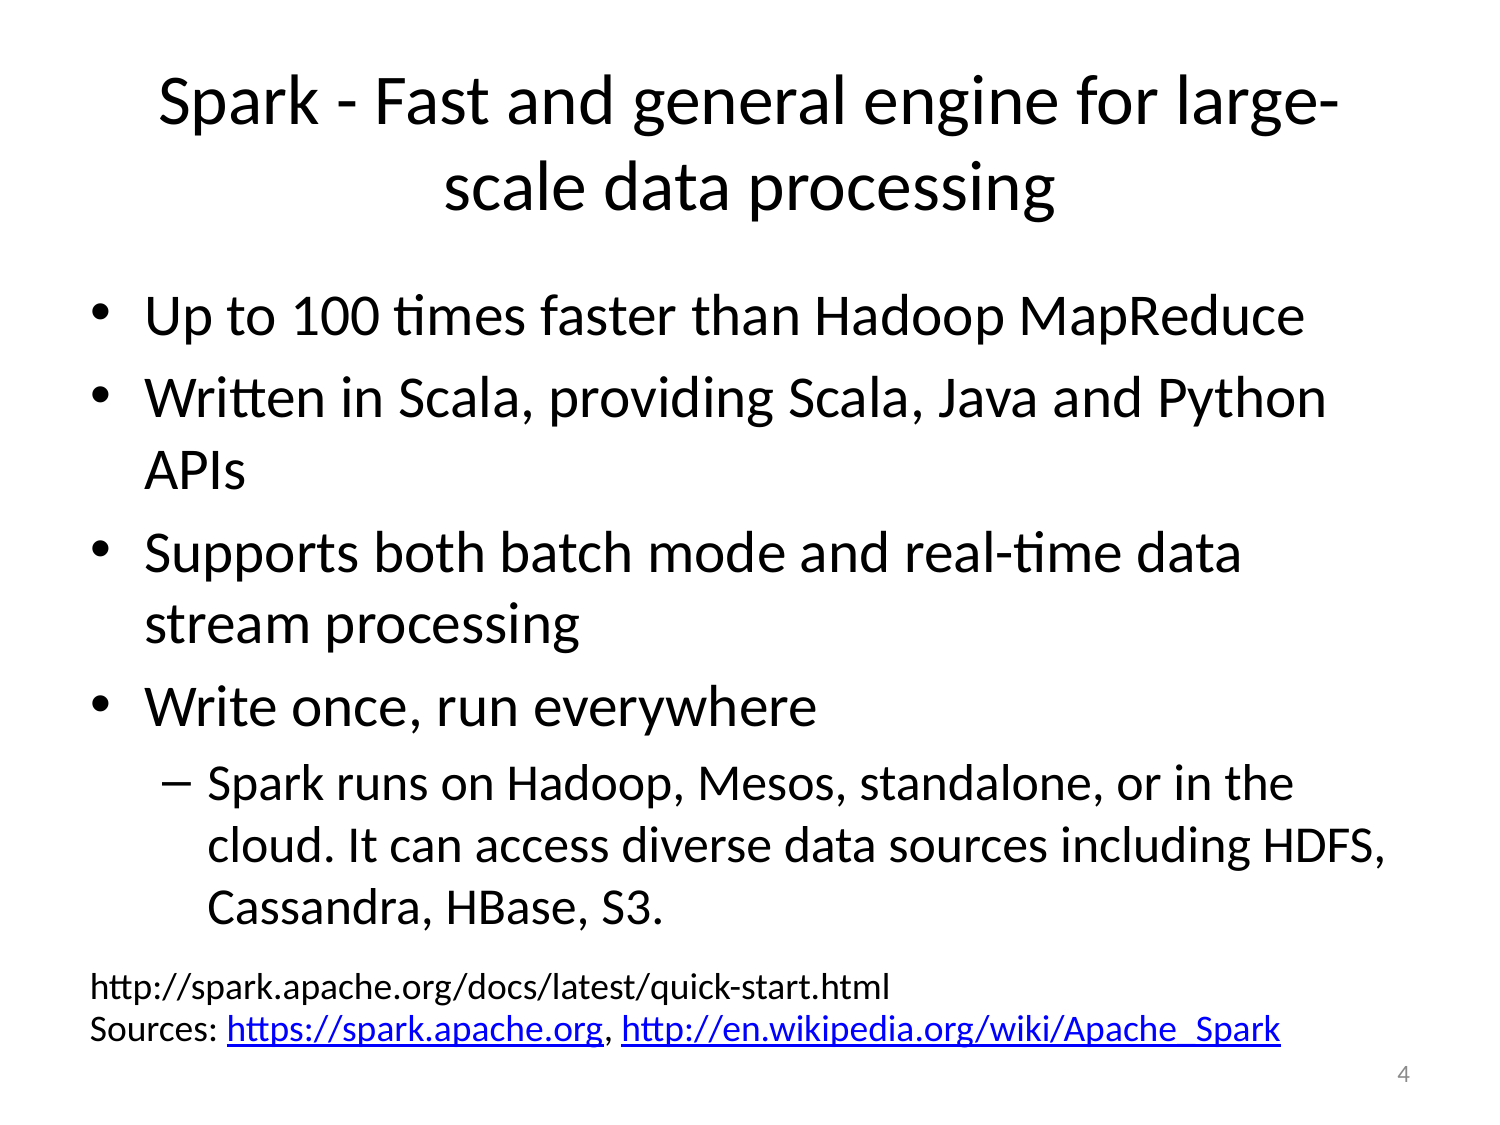

# Spark - Fast and general engine for large-scale data processing
Up to 100 times faster than Hadoop MapReduce
Written in Scala, providing Scala, Java and Python APIs
Supports both batch mode and real-time data stream processing
Write once, run everywhere
Spark runs on Hadoop, Mesos, standalone, or in the cloud. It can access diverse data sources including HDFS, Cassandra, HBase, S3.
http://spark.apache.org/docs/latest/quick-start.html
Sources: https://spark.apache.org, http://en.wikipedia.org/wiki/Apache_Spark

4